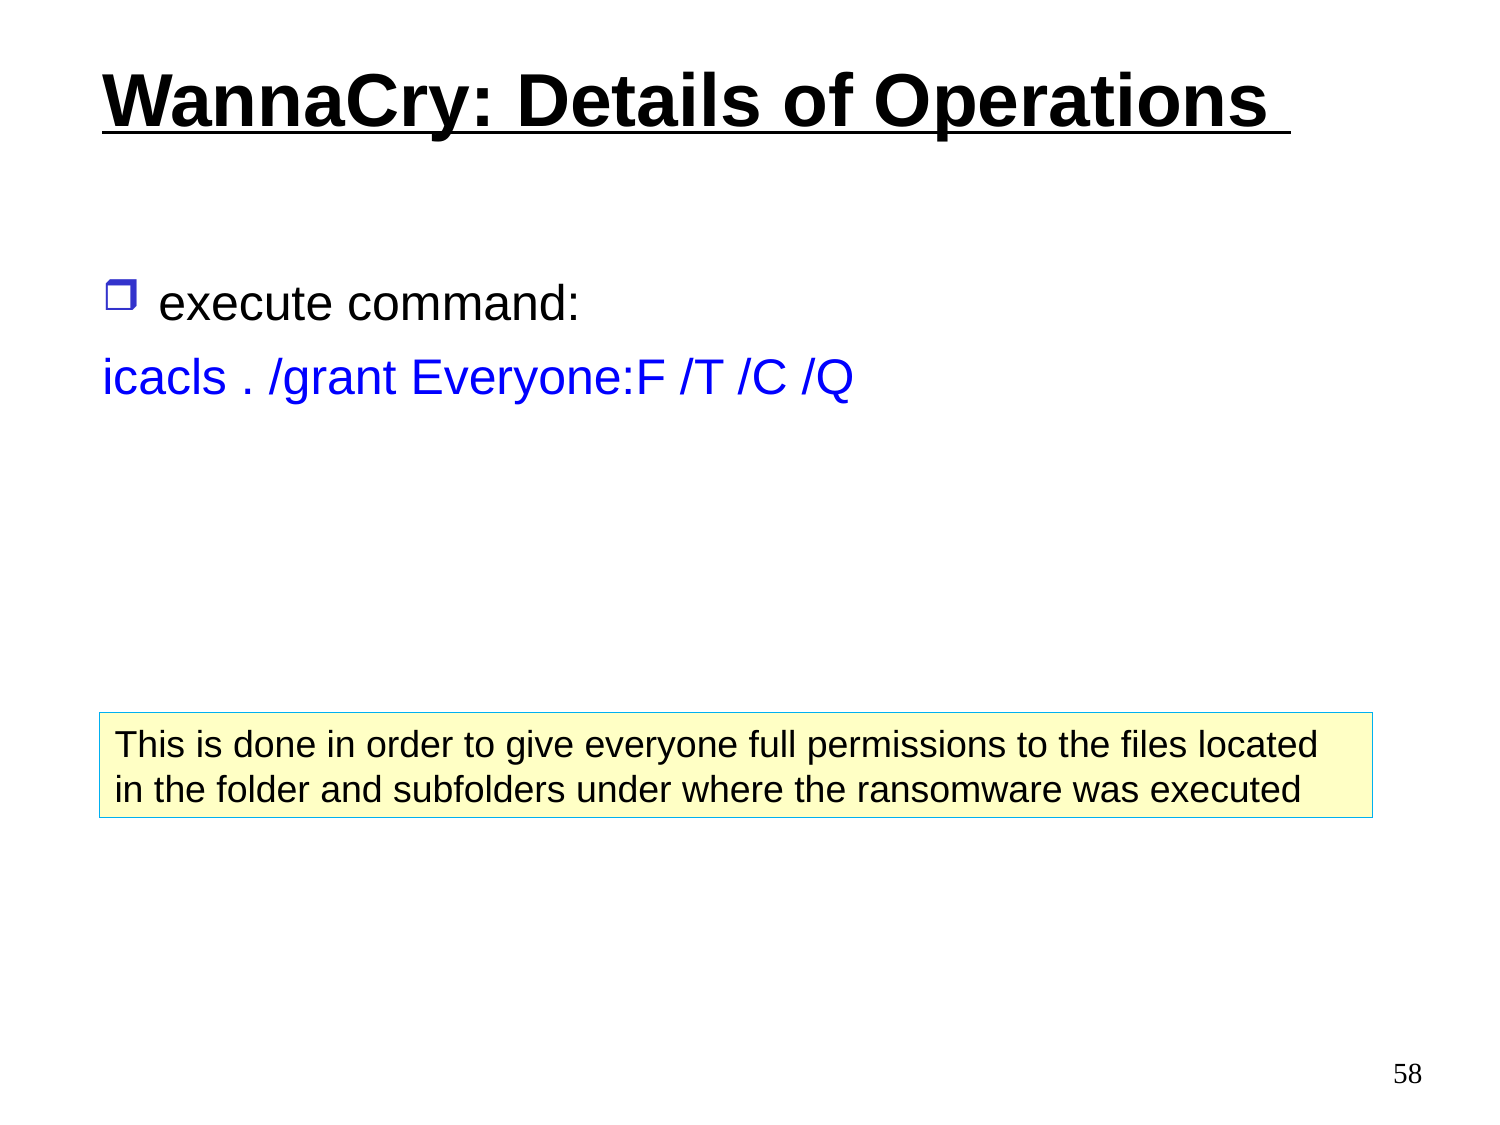

# WannaCry: Details of Operations
execute command:
icacls . /grant Everyone:F /T /C /Q

This is done in order to give everyone full permissions to the files located in the folder and subfolders under where the ransomware was executed